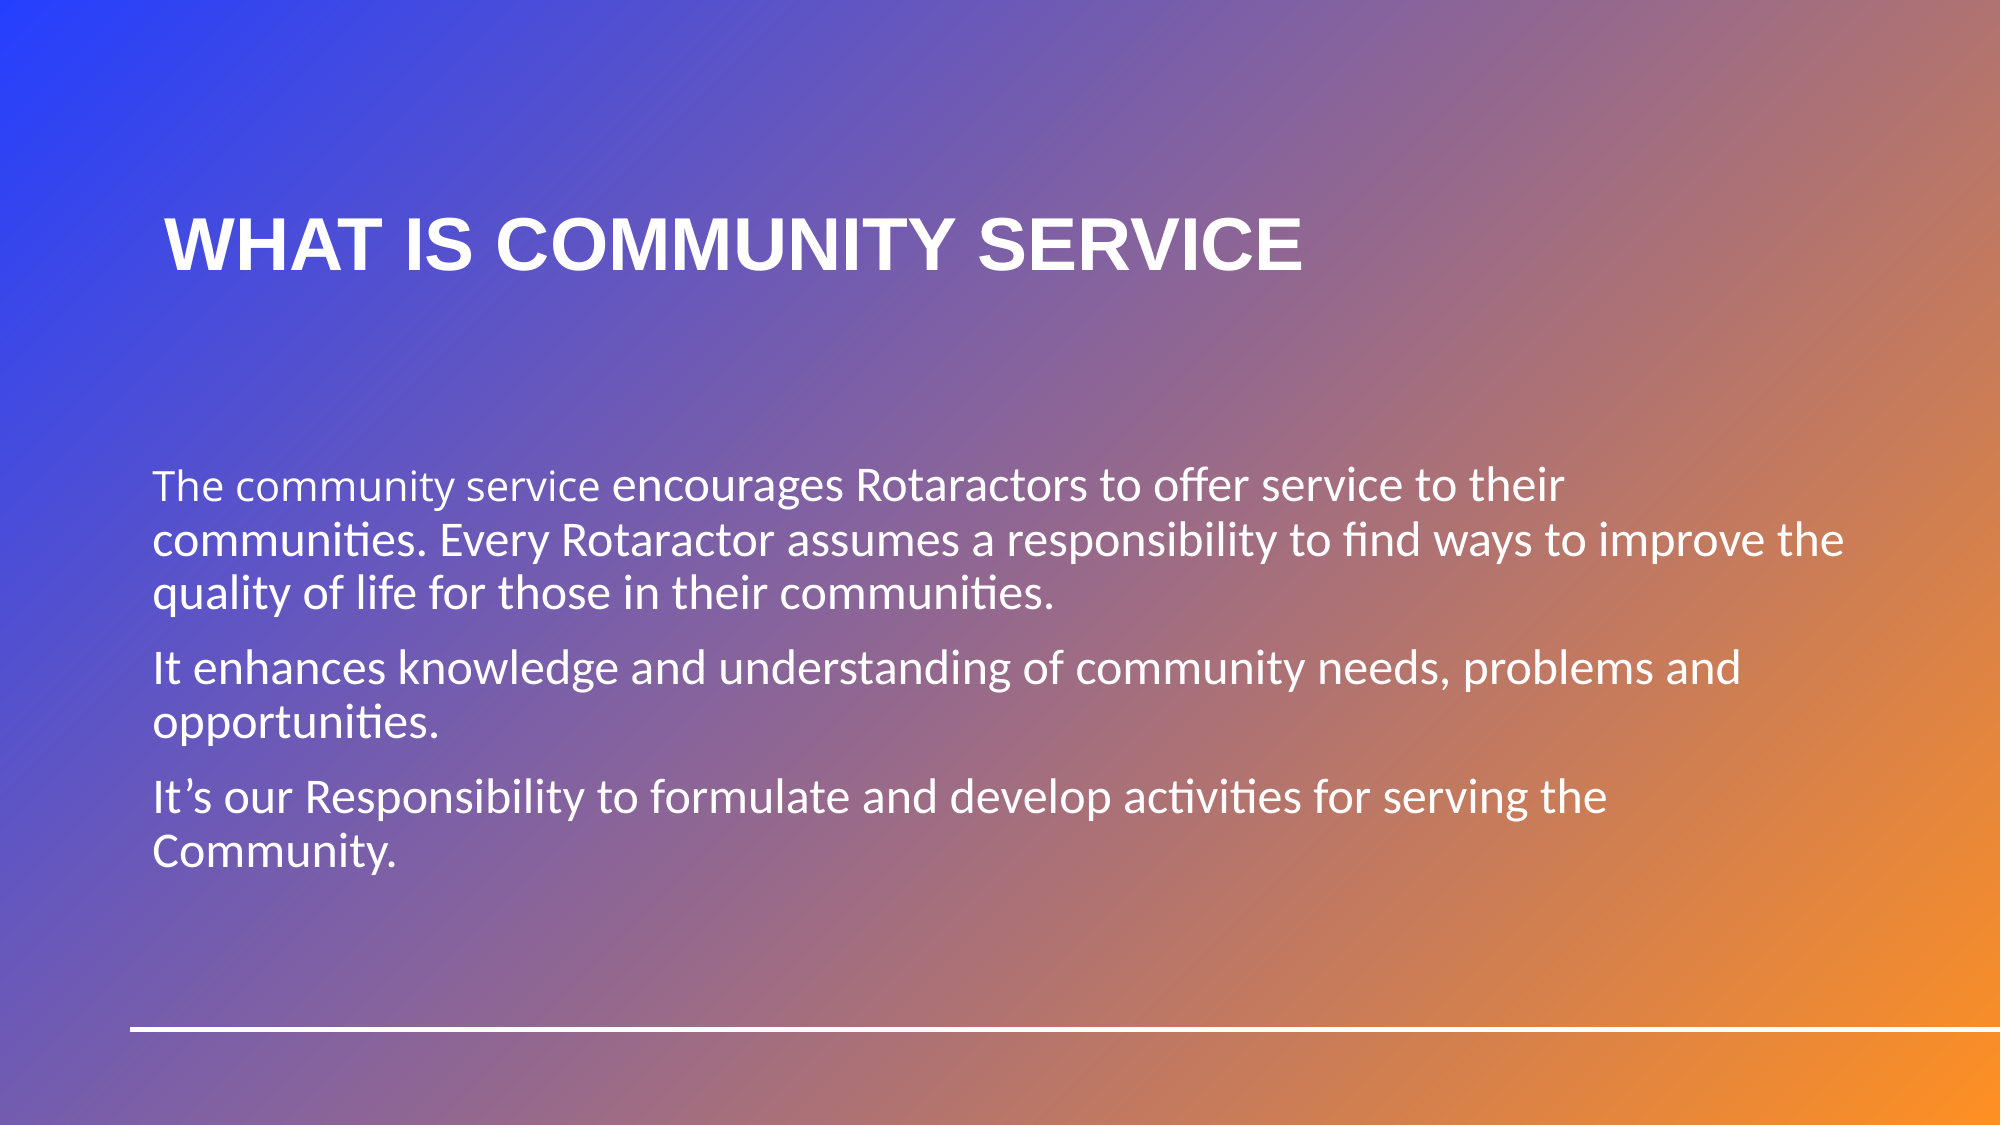

# WHAT IS COMMUNITY SERVICE

The community service encourages Rotaractors to offer service to their communities. Every Rotaractor assumes a responsibility to find ways to improve the quality of life for those in their communities.
It enhances knowledge and understanding of community needs, problems and opportunities.
It’s our Responsibility to formulate and develop activities for serving the Community.